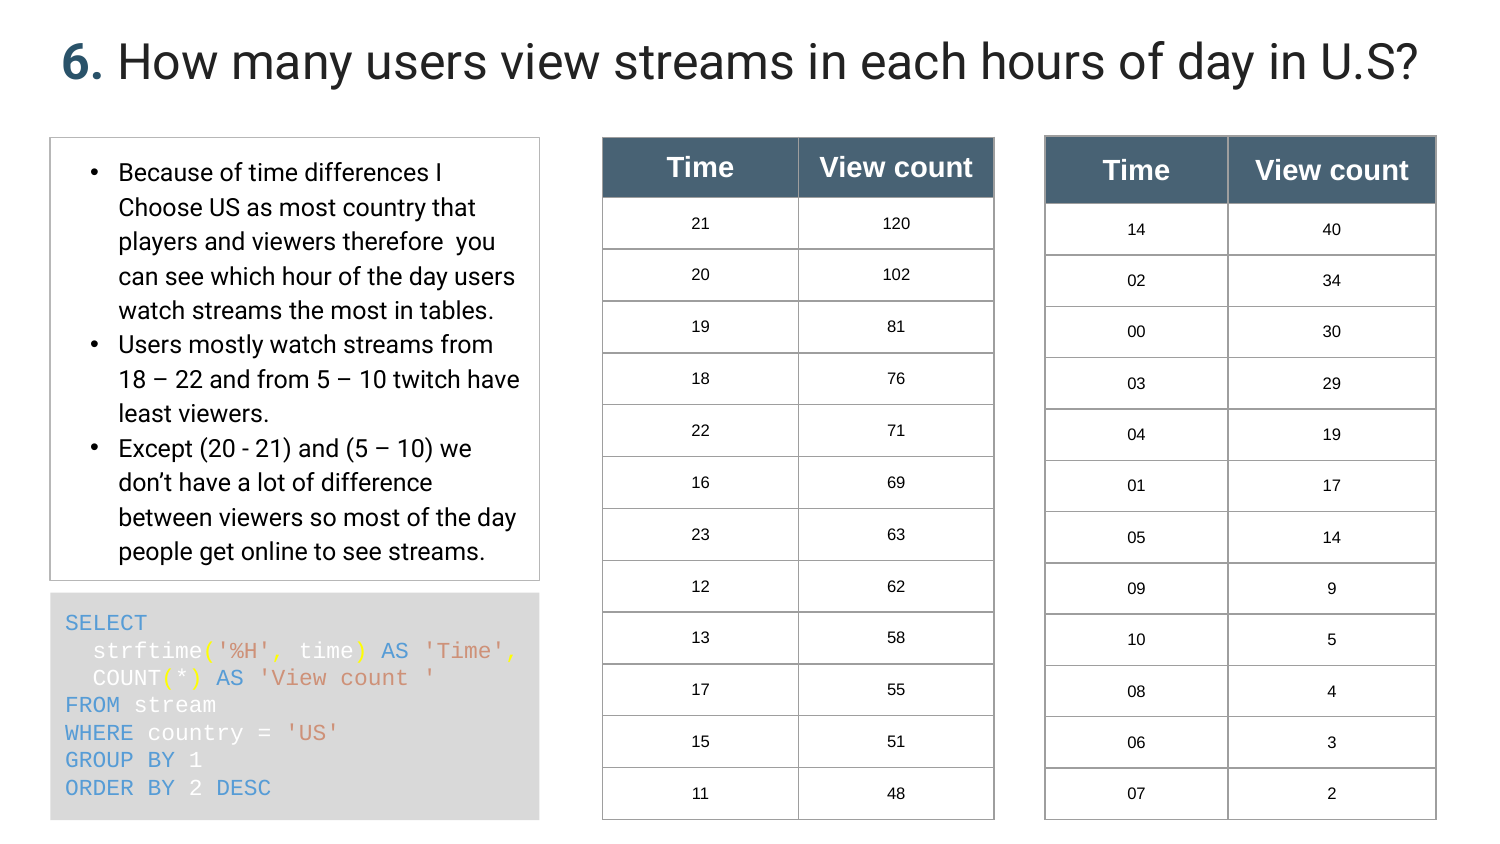

6. How many users view streams in each hours of day in U.S?
| Time | View count |
| --- | --- |
| 14 | 40 |
| 02 | 34 |
| 00 | 30 |
| 03 | 29 |
| 04 | 19 |
| 01 | 17 |
| 05 | 14 |
| 09 | 9 |
| 10 | 5 |
| 08 | 4 |
| 06 | 3 |
| 07 | 2 |
| Time | View count |
| --- | --- |
| 21 | 120 |
| 20 | 102 |
| 19 | 81 |
| 18 | 76 |
| 22 | 71 |
| 16 | 69 |
| 23 | 63 |
| 12 | 62 |
| 13 | 58 |
| 17 | 55 |
| 15 | 51 |
| 11 | 48 |
Because of time differences I Choose US as most country that players and viewers therefore  you can see which hour of the day users watch streams the most in tables.
Users mostly watch streams from 18 – 22 and from 5 – 10 twitch have least viewers.
Except (20 - 21) and (5 – 10) we don’t have a lot of difference between viewers so most of the day people get online to see streams.
SELECT
  strftime('%H', time) AS 'Time',
  COUNT(*) AS 'View count '
FROM stream
WHERE country = 'US'
GROUP BY 1
ORDER BY 2 DESC